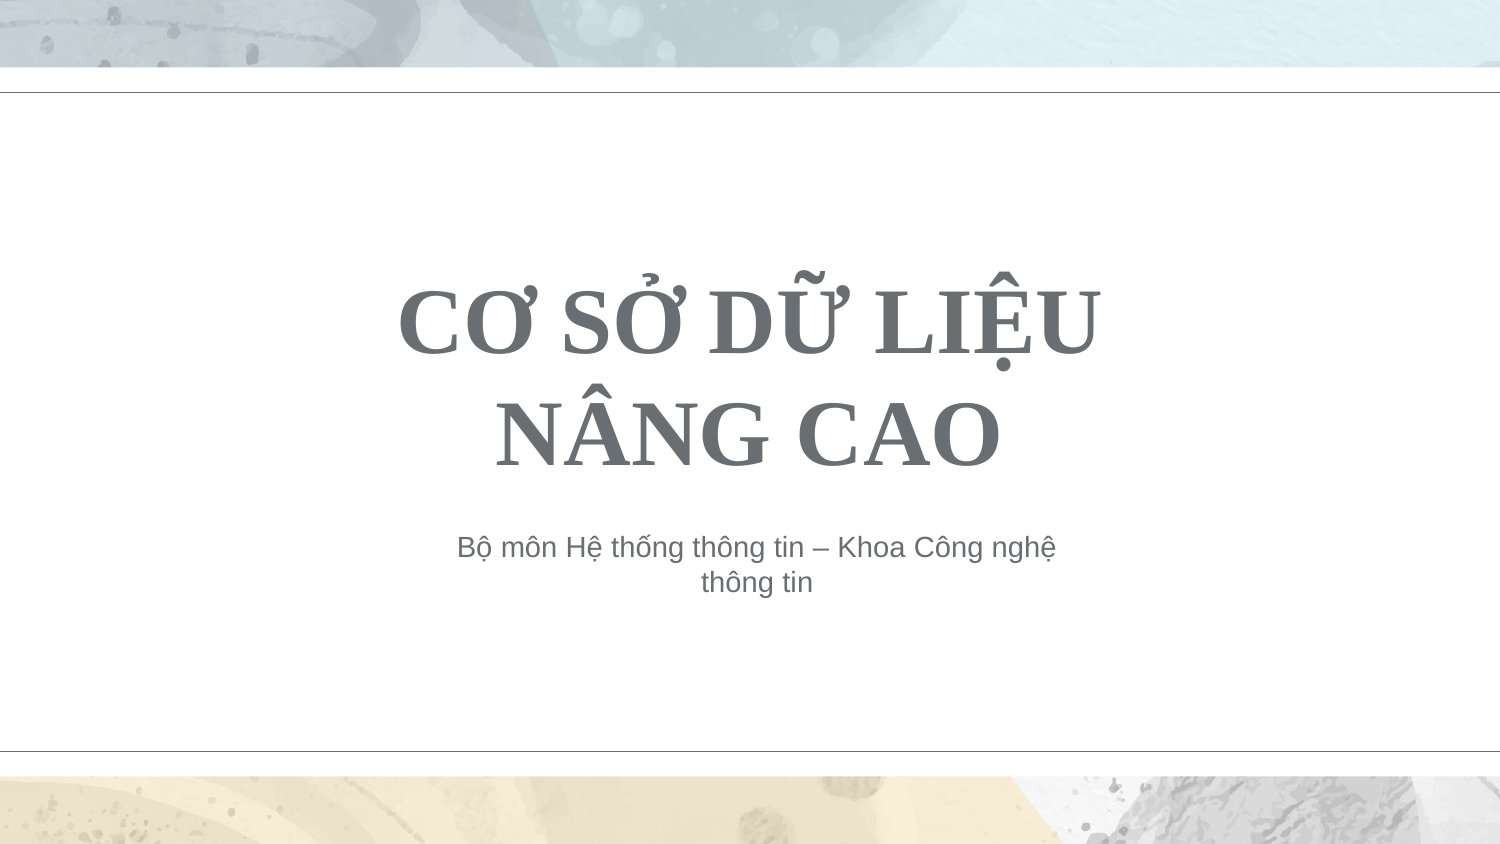

# CƠ SỞ DỮ LIỆU NÂNG CAO
Bộ môn Hệ thống thông tin – Khoa Công nghệ thông tin